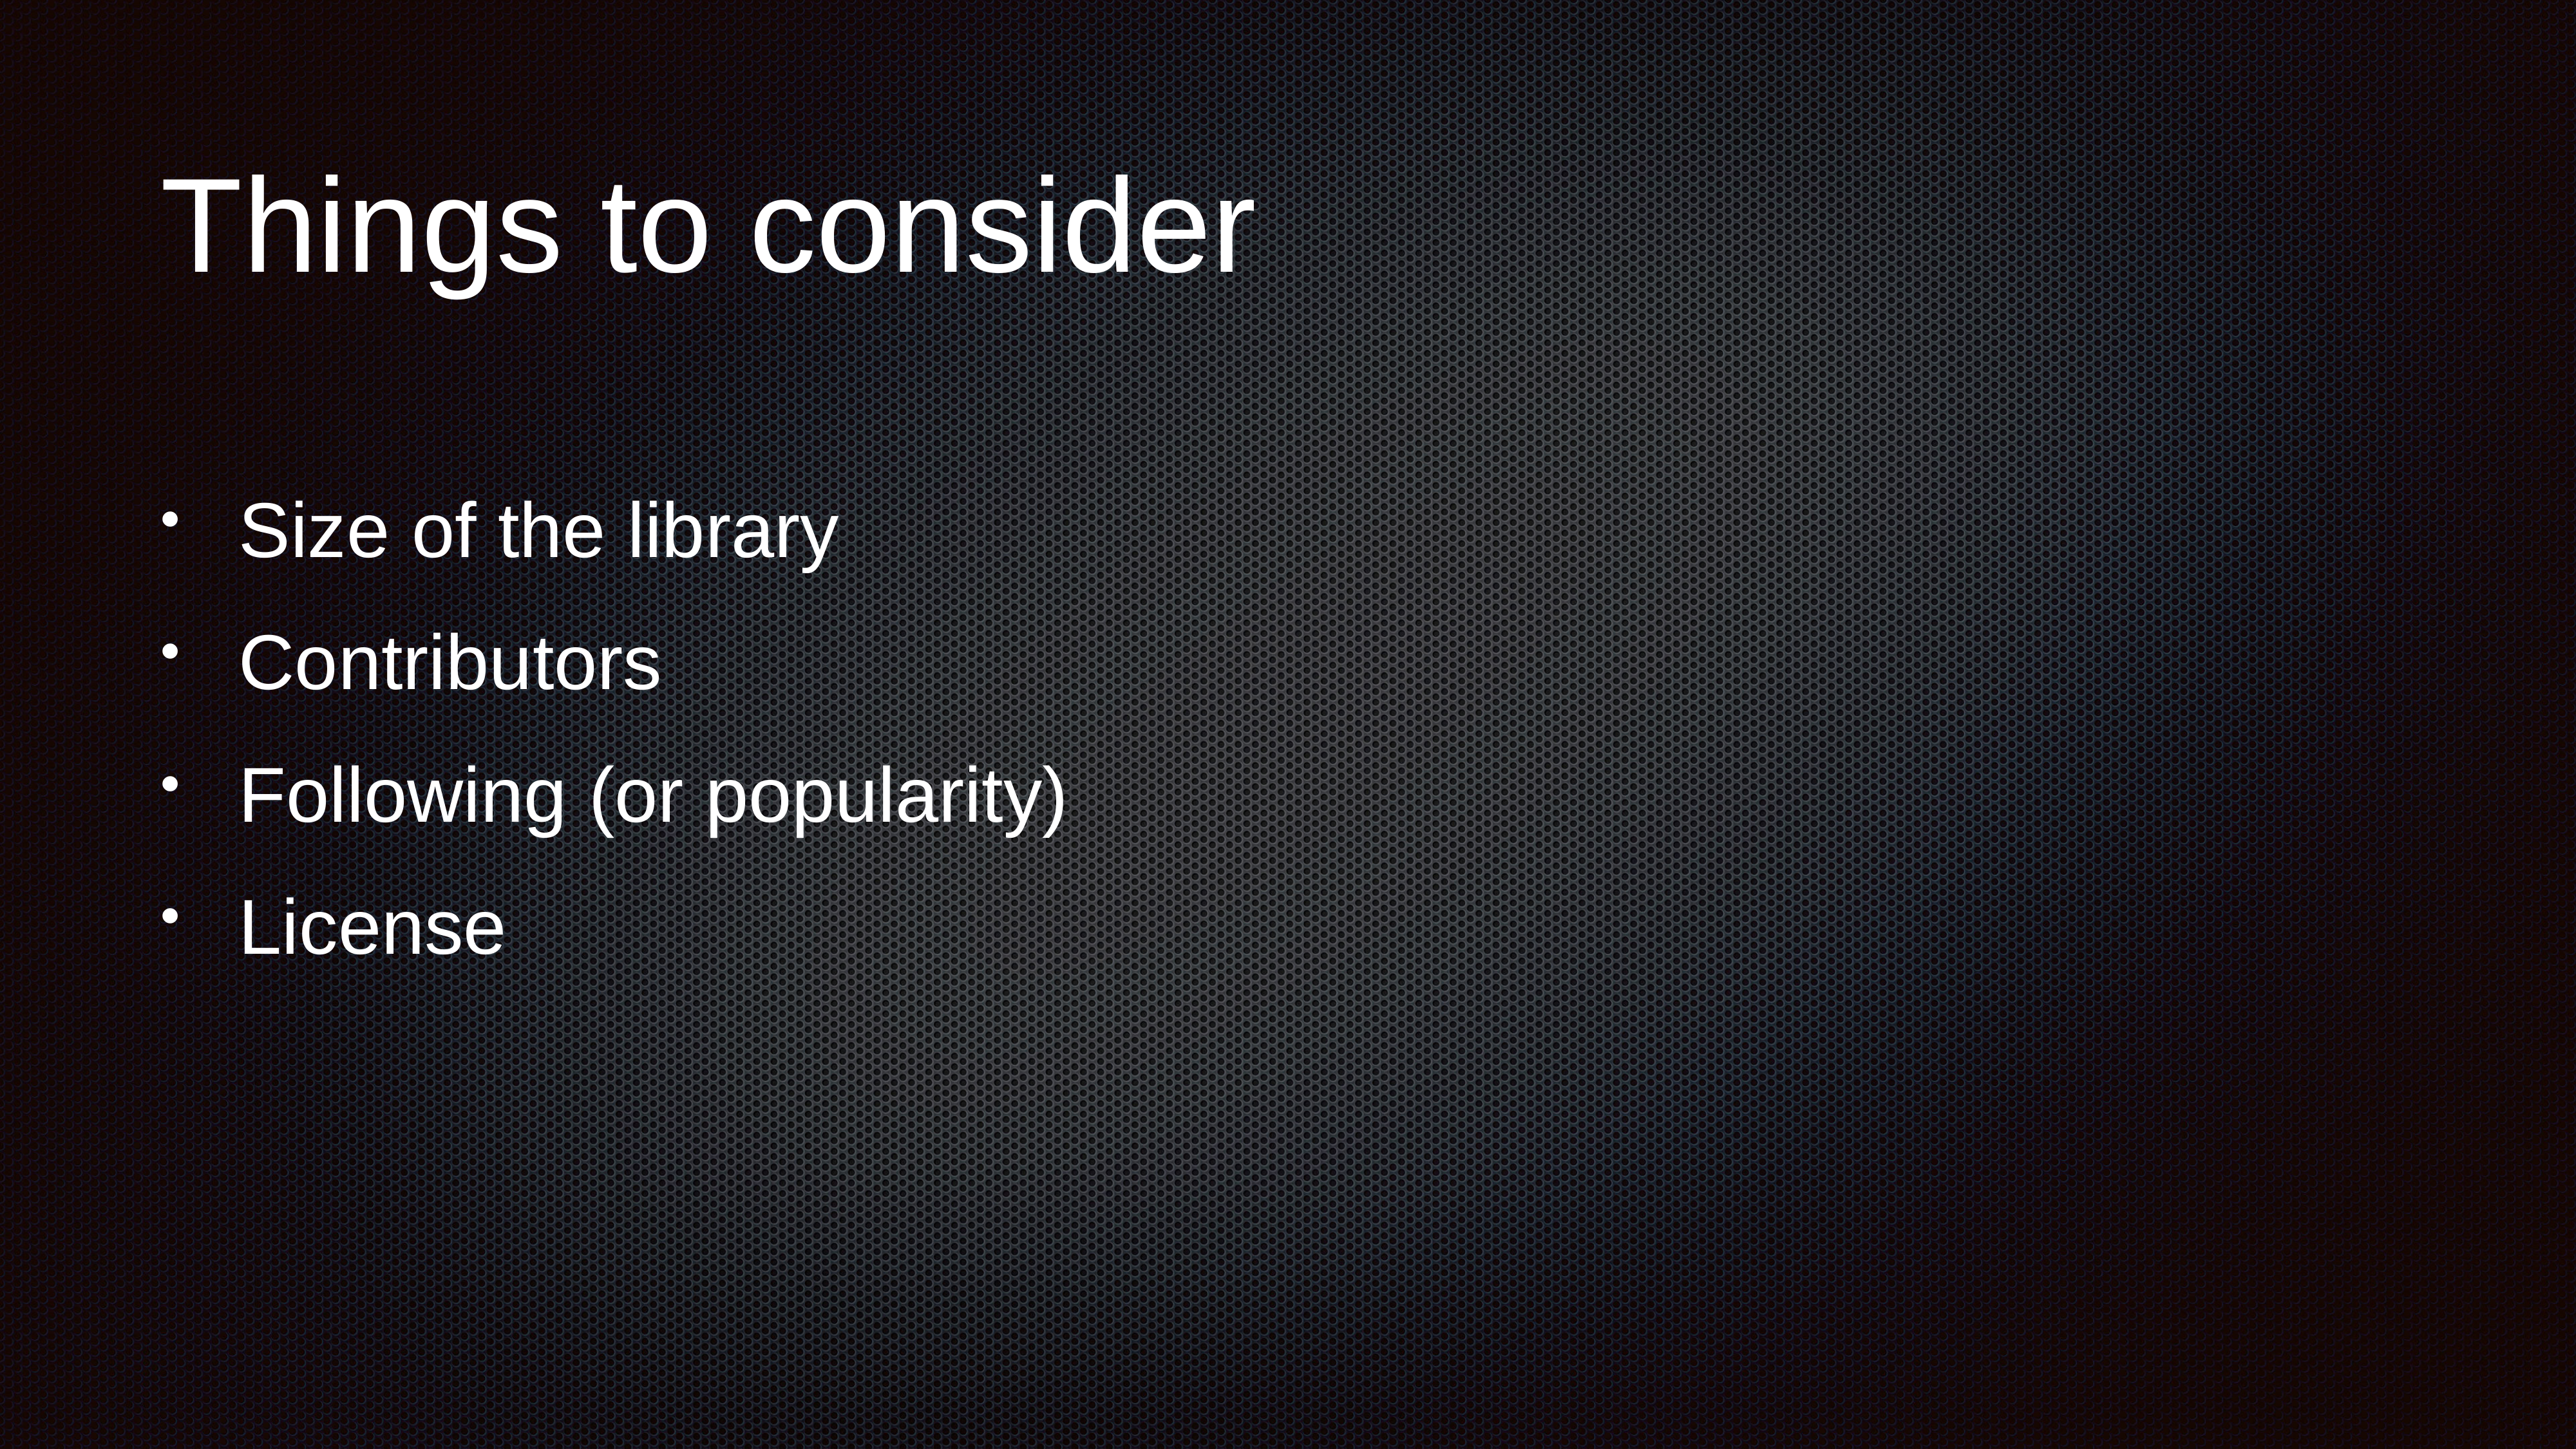

# Things to consider
Size of the library
Contributors
Following (or popularity)
License